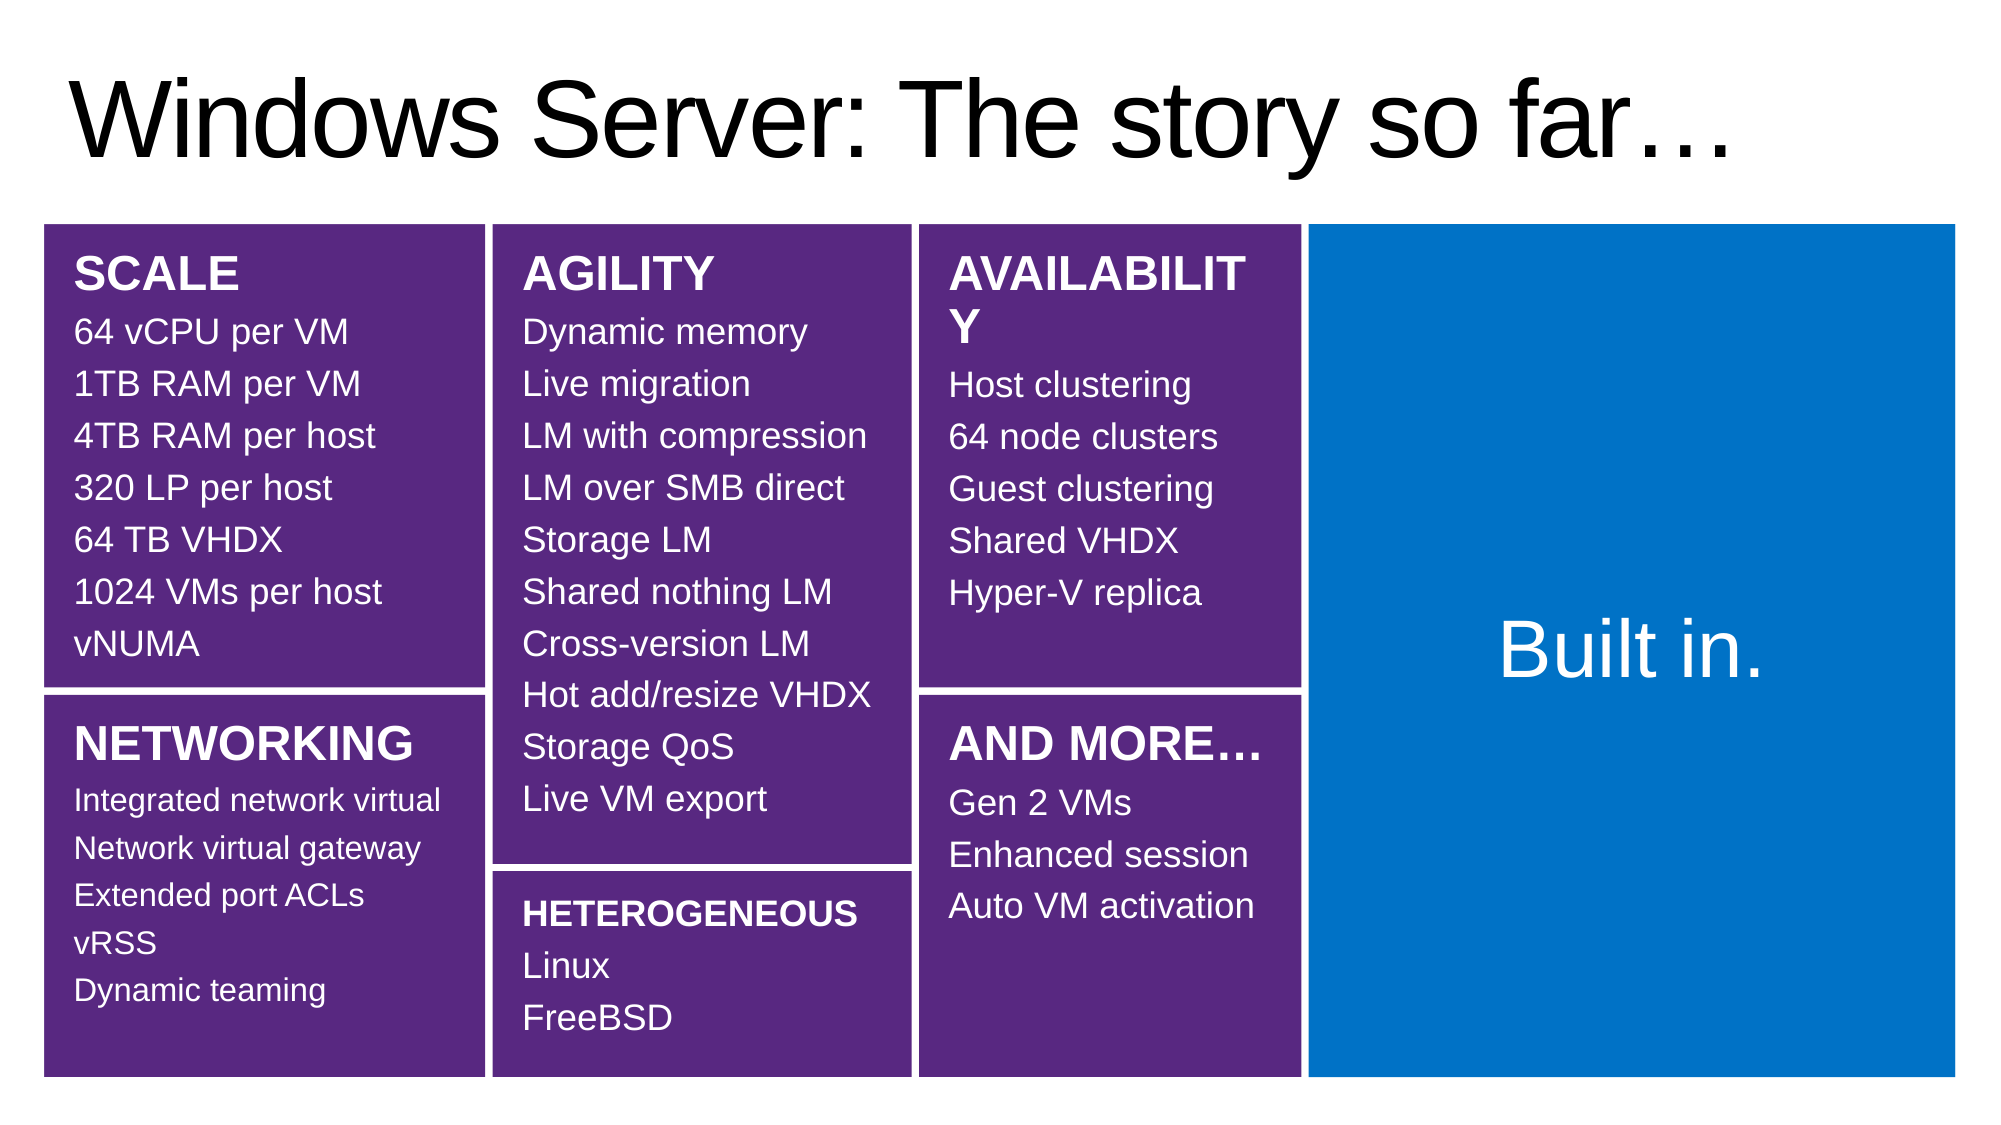

# Windows Server: The story so far…

AGILITY
Dynamic memory
Live migration
LM with compression
LM over SMB direct
Storage LM
Shared nothing LM
Cross-version LM
Hot add/resize VHDX
Storage QoS
Live VM export

Built in.
SCALE
64 vCPU per VM
1TB RAM per VM
4TB RAM per host
320 LP per host
64 TB VHDX
1024 VMs per host
vNUMA

AVAILABILITY
Host clustering
64 node clusters
Guest clustering
Shared VHDX
Hyper-V replica
AND MORE…
Gen 2 VMs
Enhanced session
Auto VM activation
NETWORKING
Integrated network virtual
Network virtual gateway
Extended port ACLs
vRSS
Dynamic teaming
HETEROGENEOUS
Linux
FreeBSD